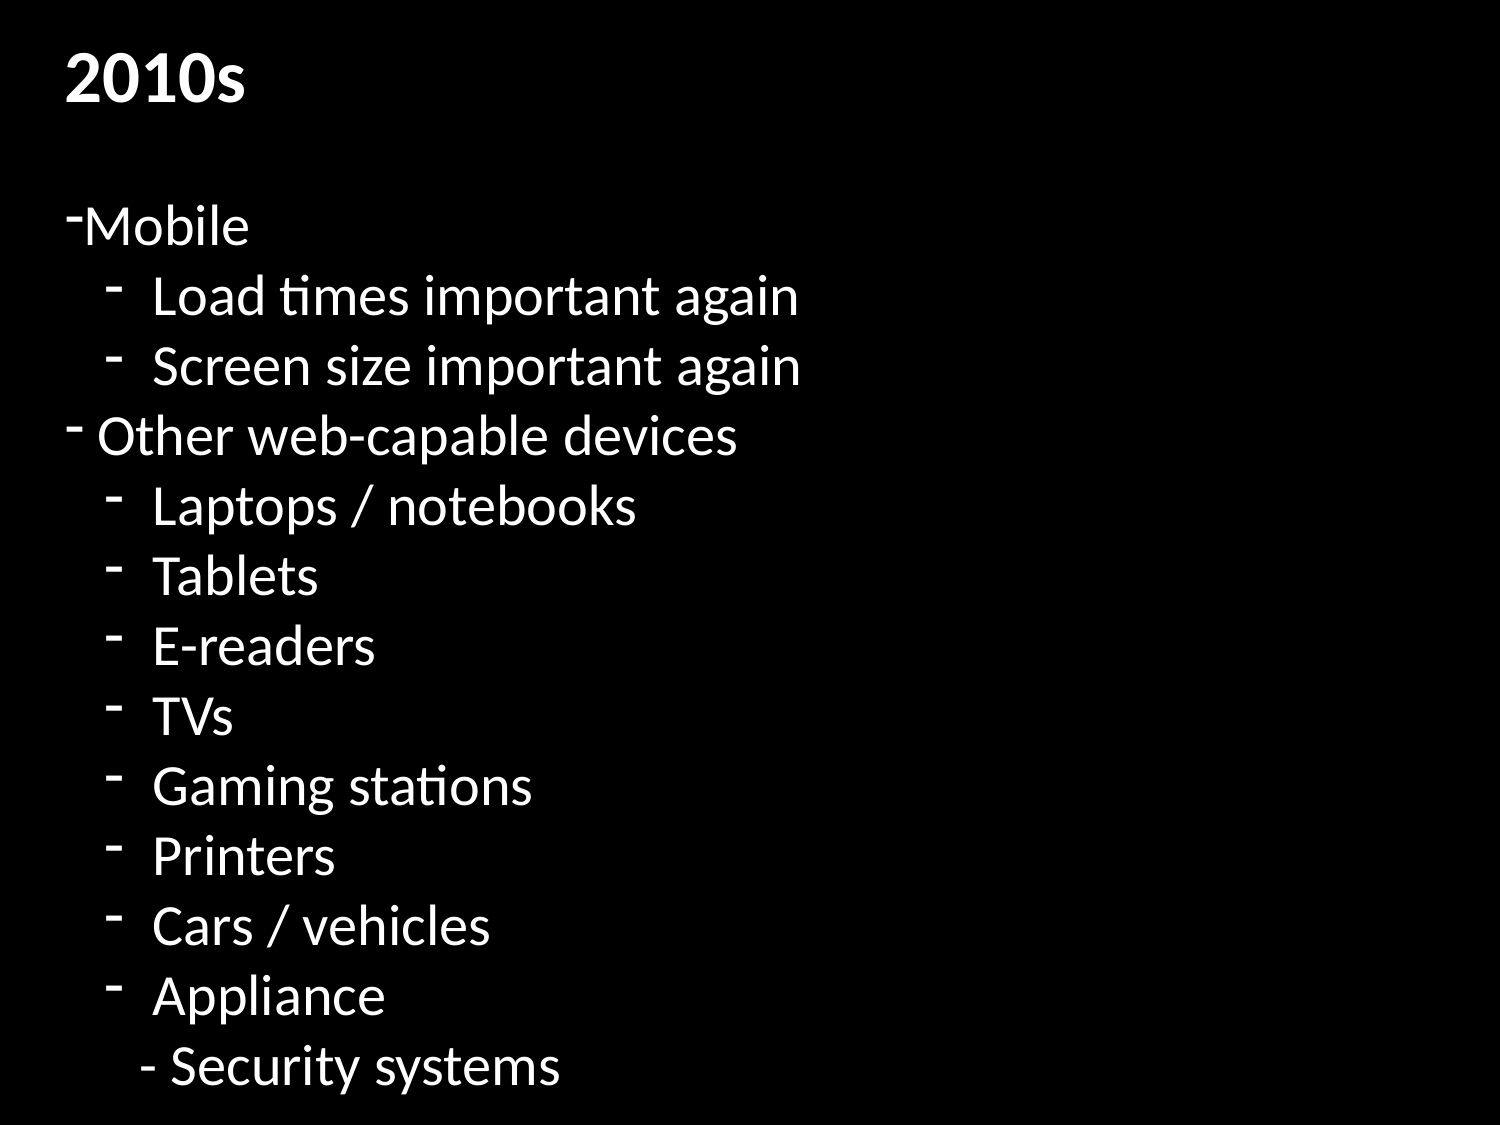

2010s

Mobile
 Load times important again
 Screen size important again
 Other web-capable devices
 Laptops / notebooks
 Tablets
 E-readers
 TVs
 Gaming stations
 Printers
 Cars / vehicles
 Appliance
- Security systems